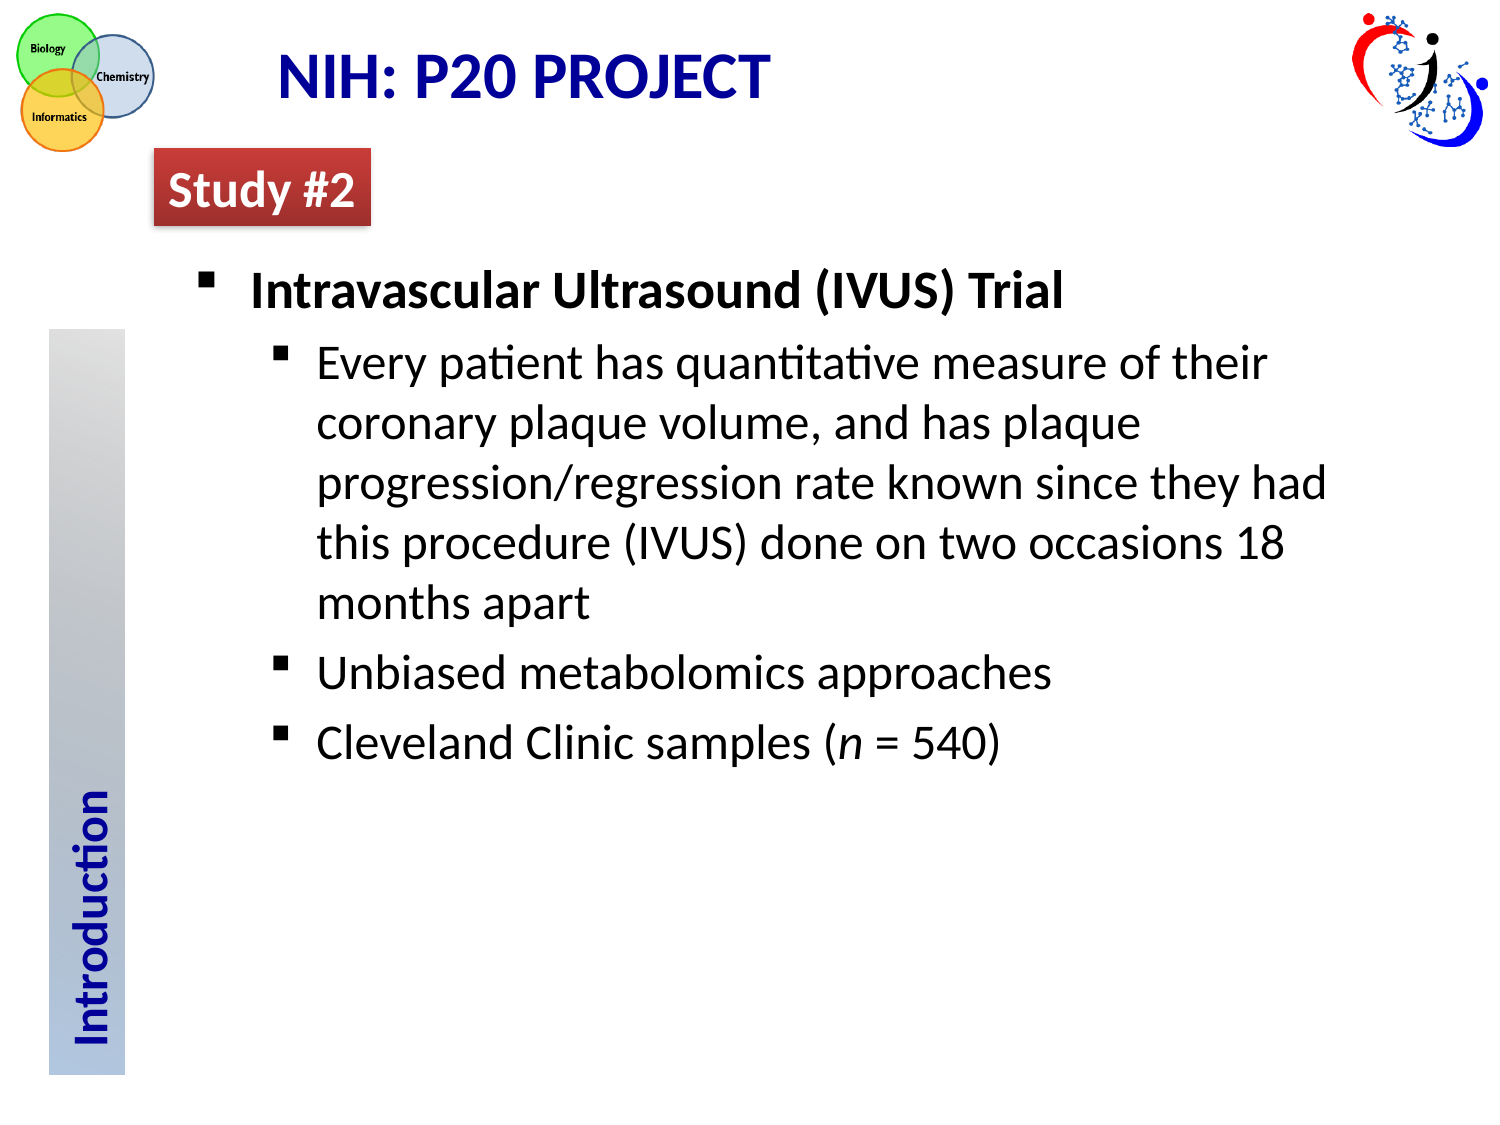

NIH: P20 PROJECT
Study #2
Intravascular Ultrasound (IVUS) Trial
Every patient has quantitative measure of their coronary plaque volume, and has plaque progression/regression rate known since they had this procedure (IVUS) done on two occasions 18 months apart
Unbiased metabolomics approaches
Cleveland Clinic samples (n = 540)
Introduction